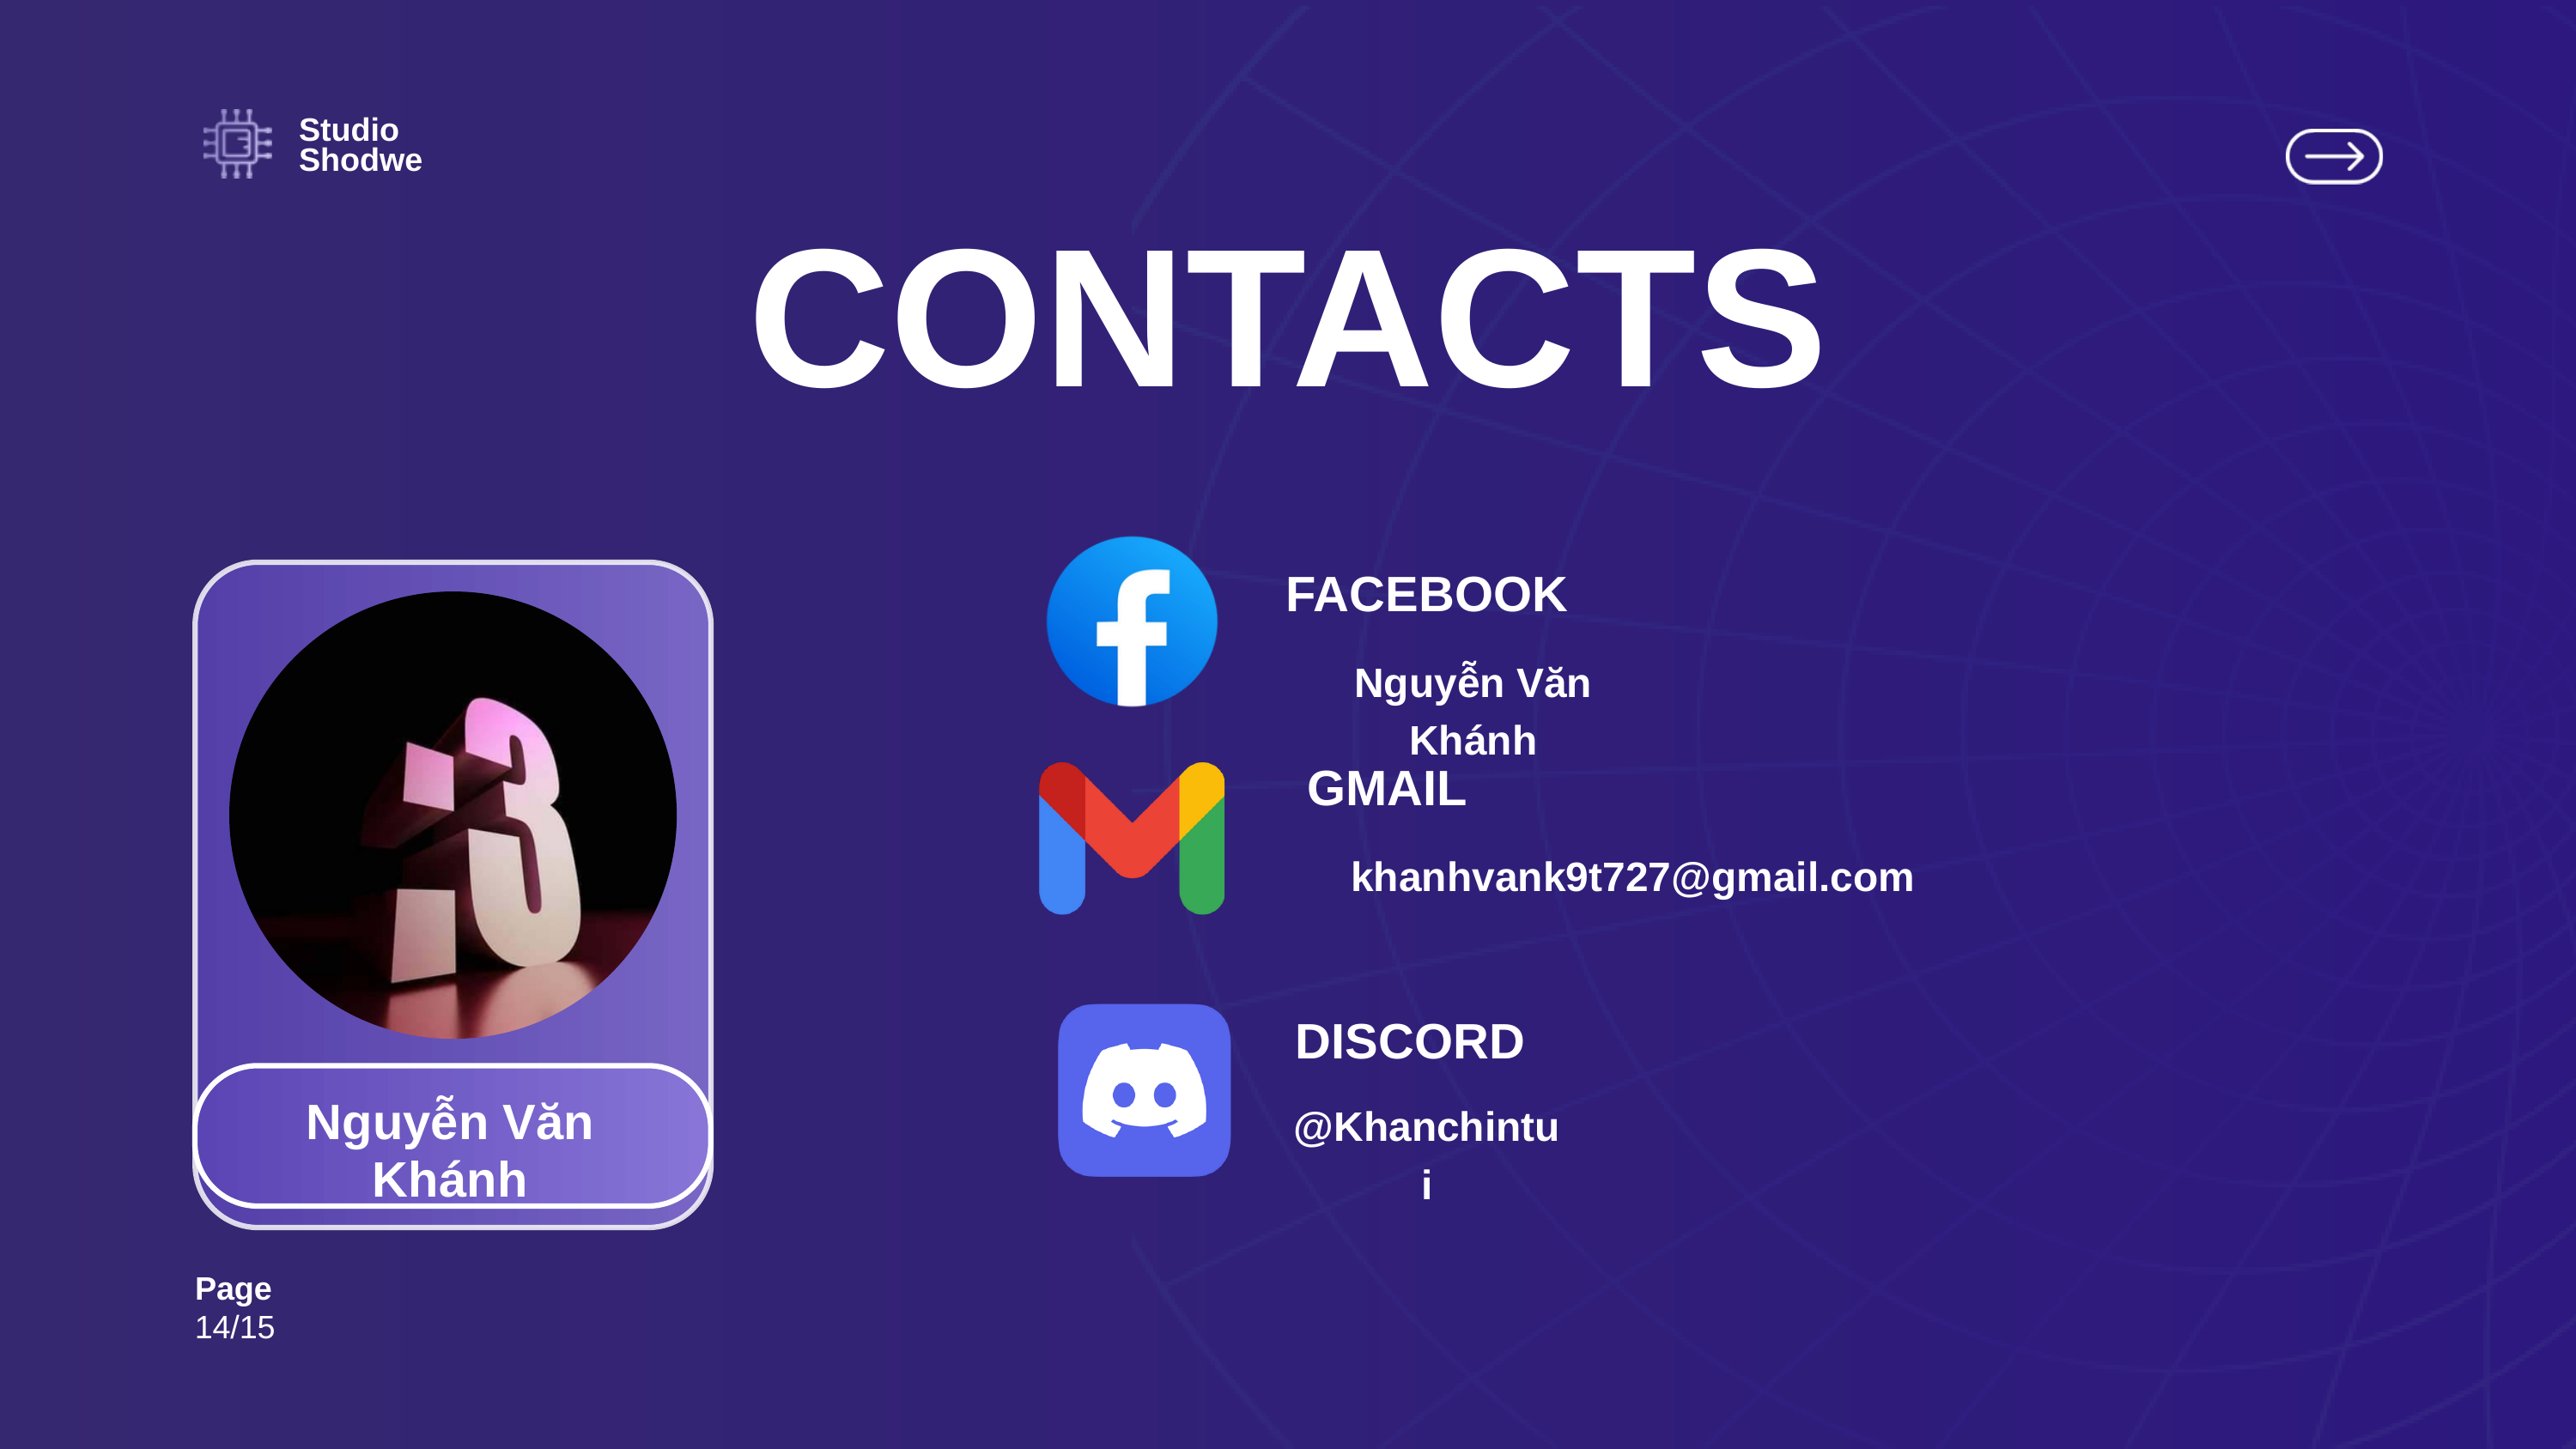

Studio Shodwe

CONTACTS

FACEBOOK

Nguyễn Văn Khánh

GMAIL
 khanhvank9t727@gmail.com

 DISCORD

@Khanchintui
Nguyễn Văn Khánh
Page
14/15